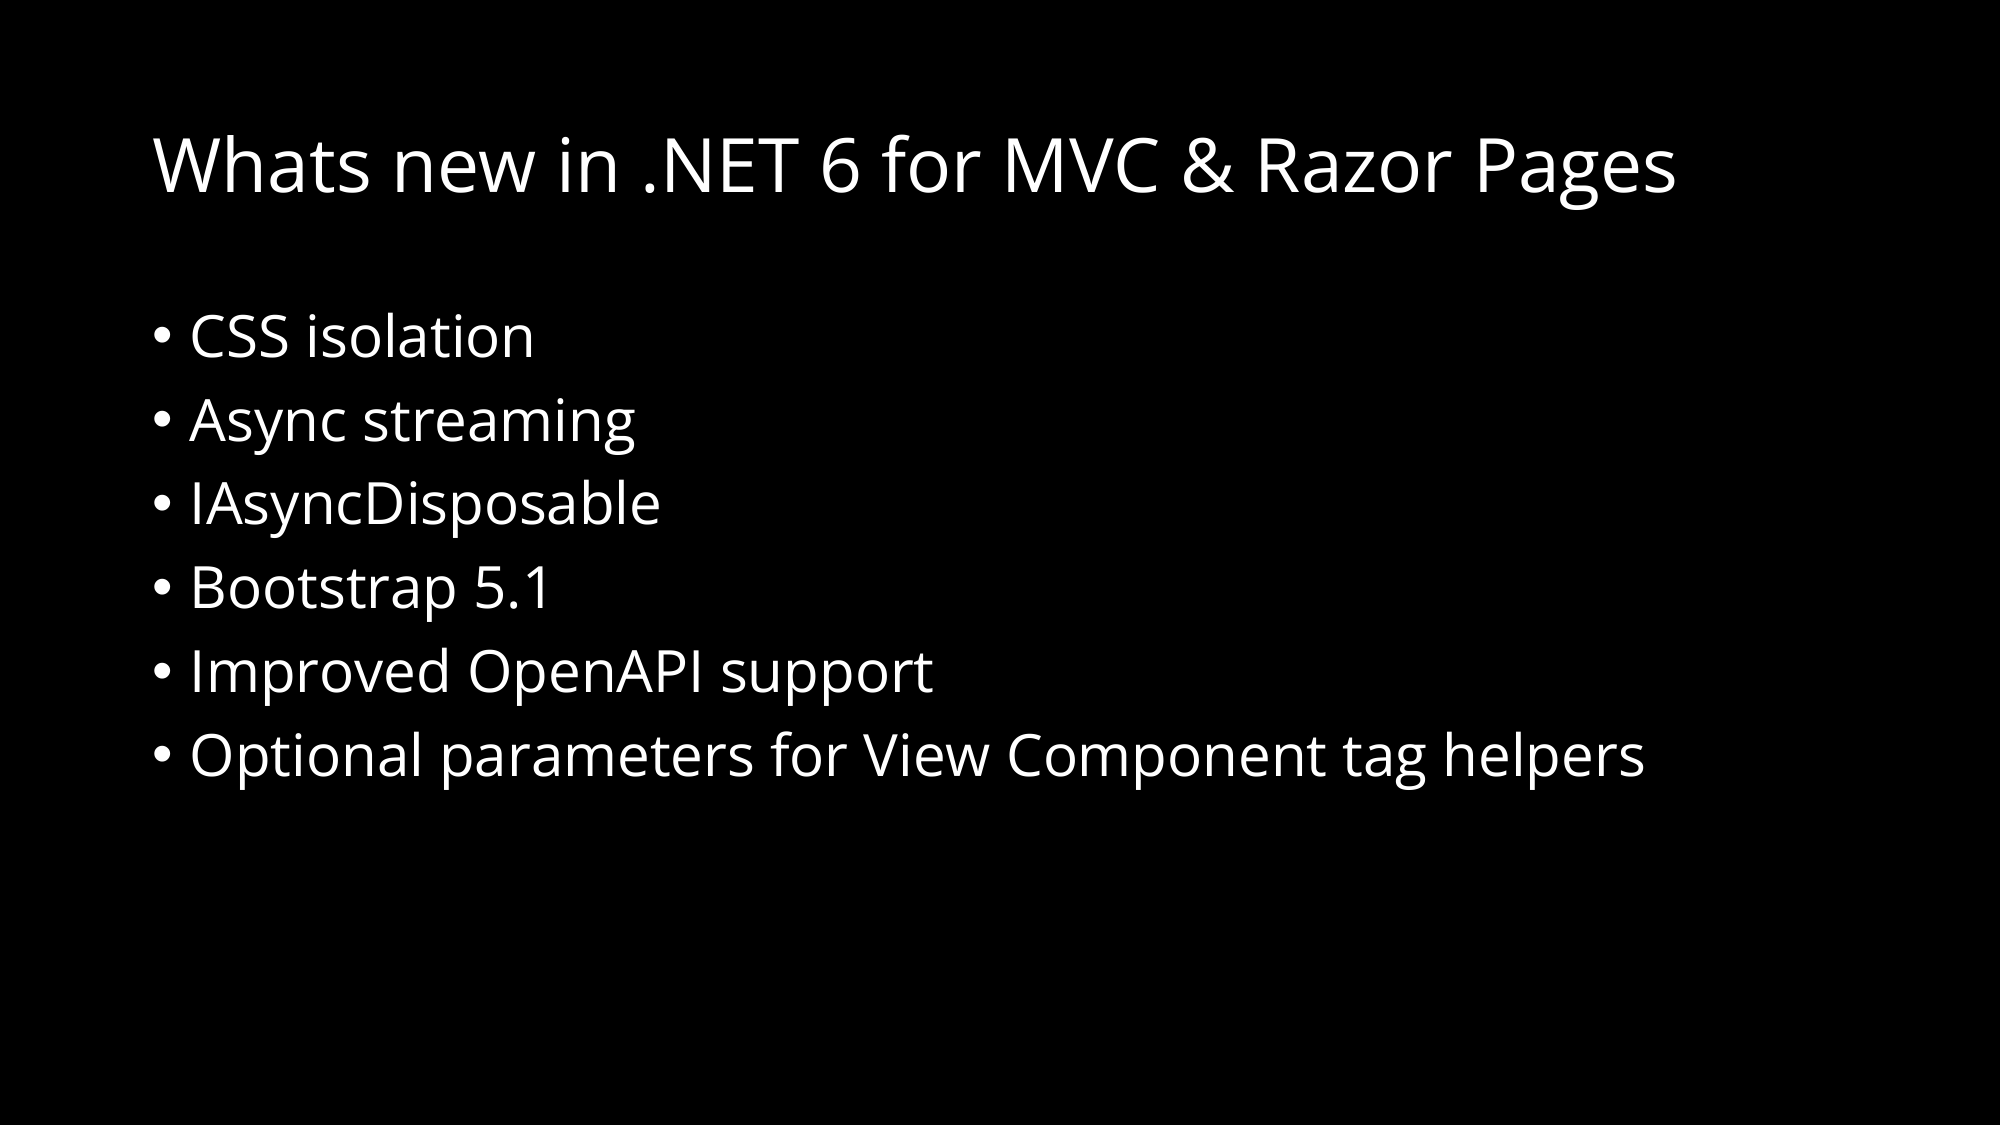

# Whats new in .NET 6 for MVC & Razor Pages
CSS isolation
Async streaming
IAsyncDisposable
Bootstrap 5.1
Improved OpenAPI support
Optional parameters for View Component tag helpers